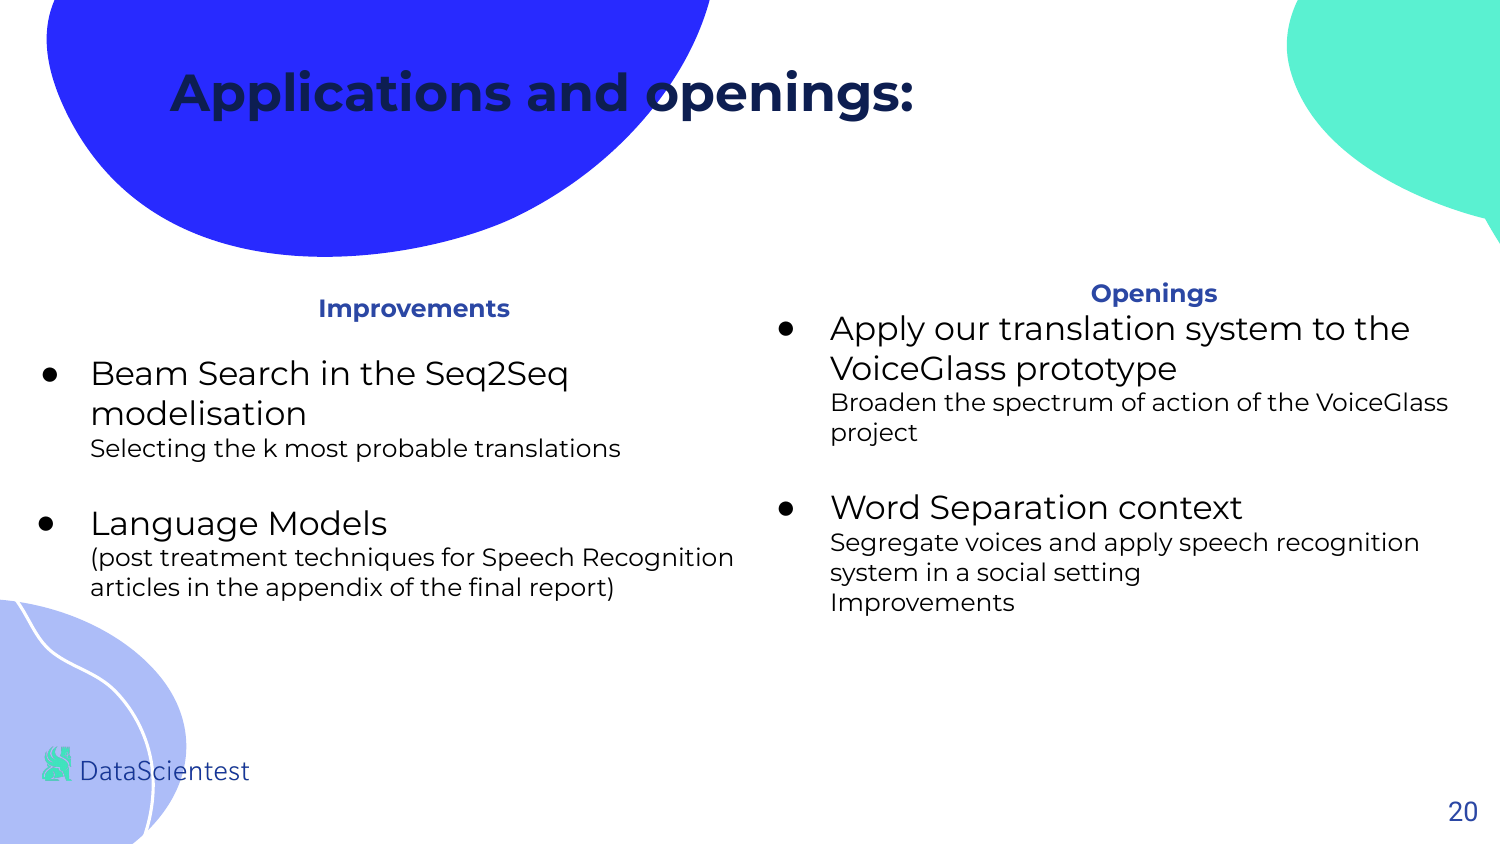

# Applications and openings:

Openings
Apply our translation system to the VoiceGlass prototype
Broaden the spectrum of action of the VoiceGlass project

Word Separation context
Segregate voices and apply speech recognition system in a social setting
Improvements
Improvements
Beam Search in the Seq2Seq modelisation
Selecting the k most probable translations

Language Models
(post treatment techniques for Speech Recognition articles in the appendix of the final report)

20